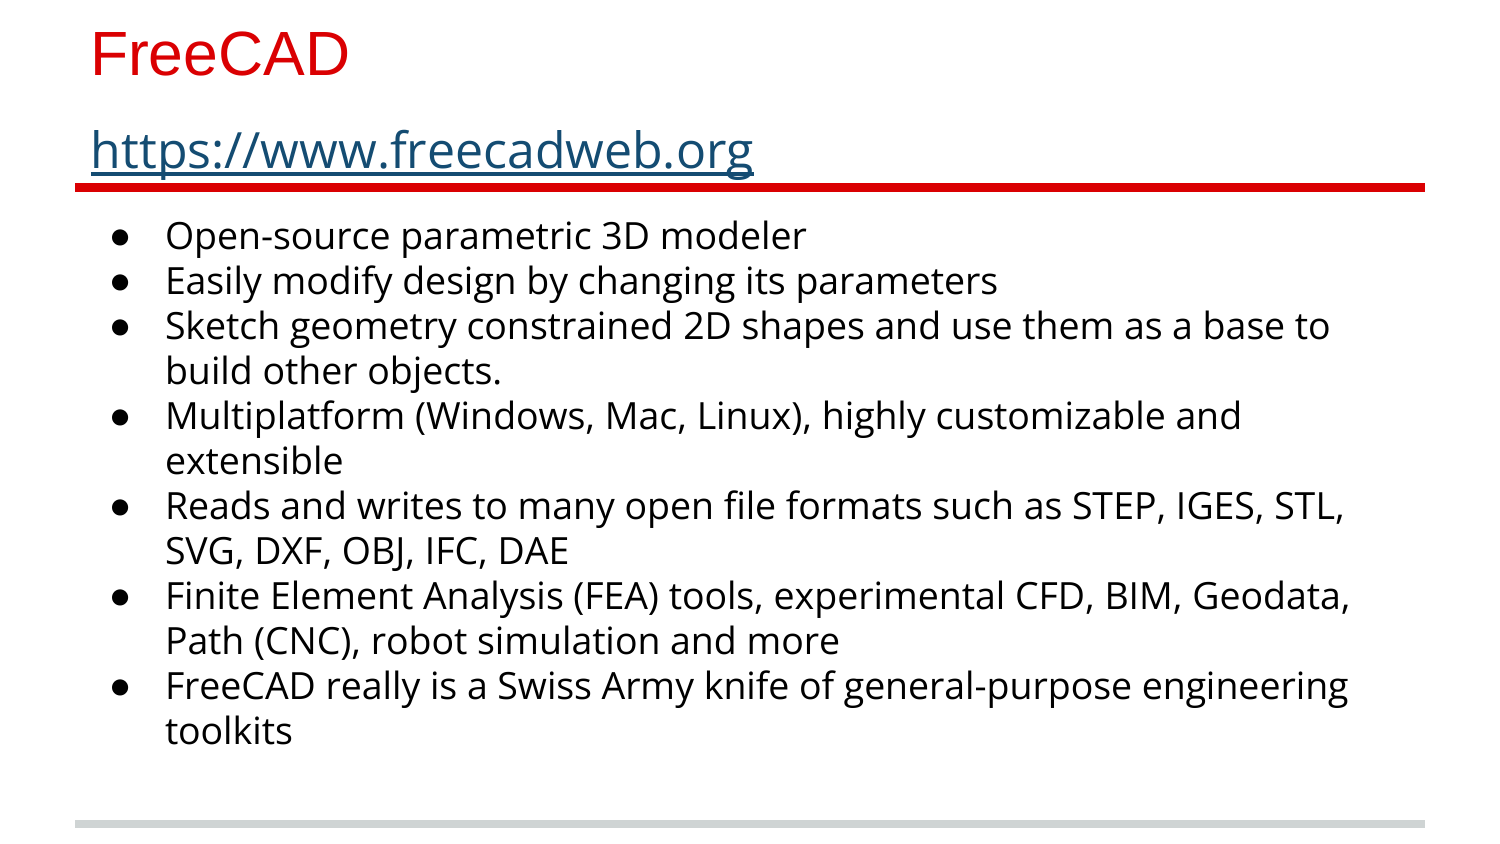

# FreeCAD
https://www.freecadweb.org
Open-source parametric 3D modeler
Easily modify design by changing its parameters
Sketch geometry constrained 2D shapes and use them as a base to build other objects.
Multiplatform (Windows, Mac, Linux), highly customizable and extensible
Reads and writes to many open file formats such as STEP, IGES, STL, SVG, DXF, OBJ, IFC, DAE
Finite Element Analysis (FEA) tools, experimental CFD, BIM, Geodata, Path (CNC), robot simulation and more
FreeCAD really is a Swiss Army knife of general-purpose engineering toolkits